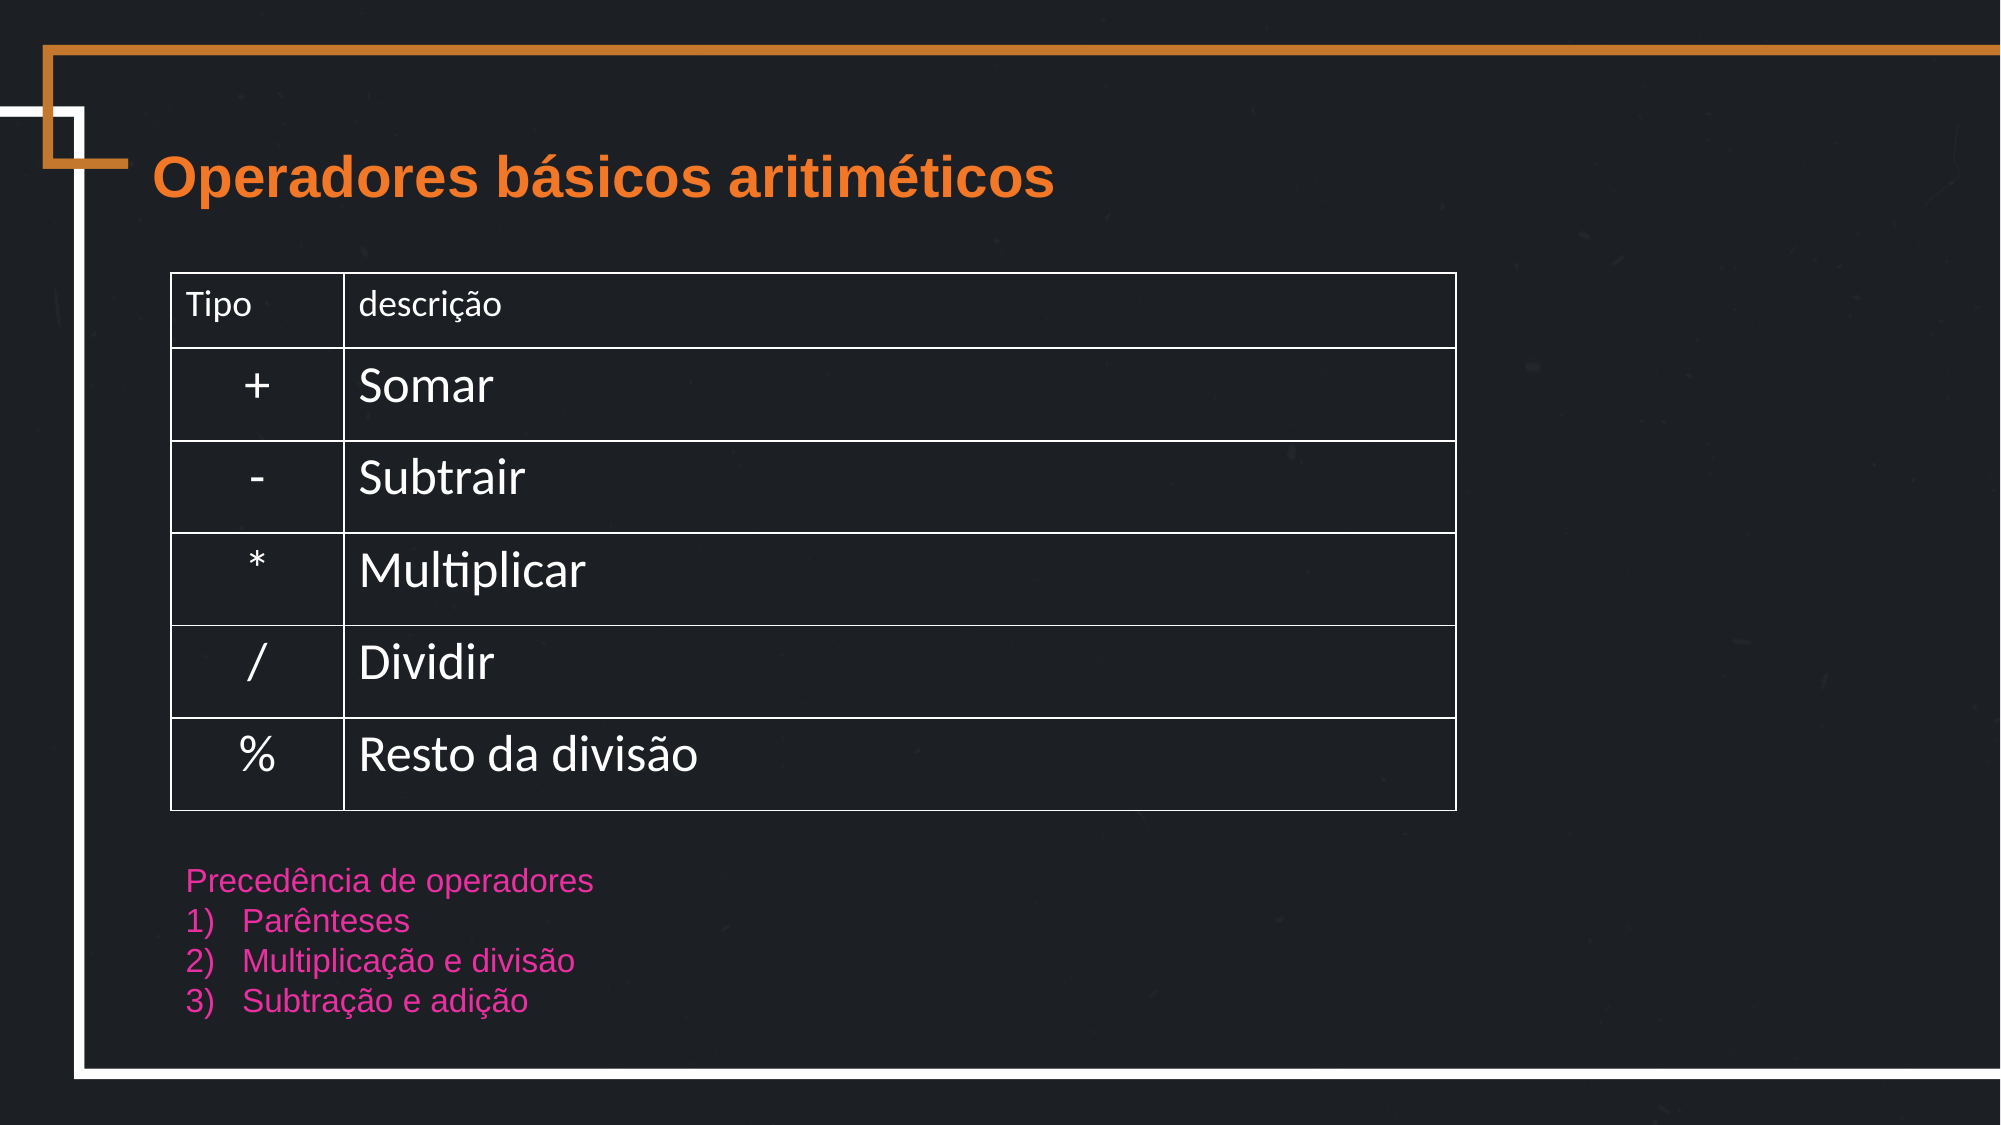

Operadores básicos aritiméticos
| Tipo | descrição |
| --- | --- |
| + | Somar |
| - | Subtrair |
| \* | Multiplicar |
| / | Dividir |
| % | Resto da divisão |
Precedência de operadores
Parênteses
Multiplicação e divisão
Subtração e adição